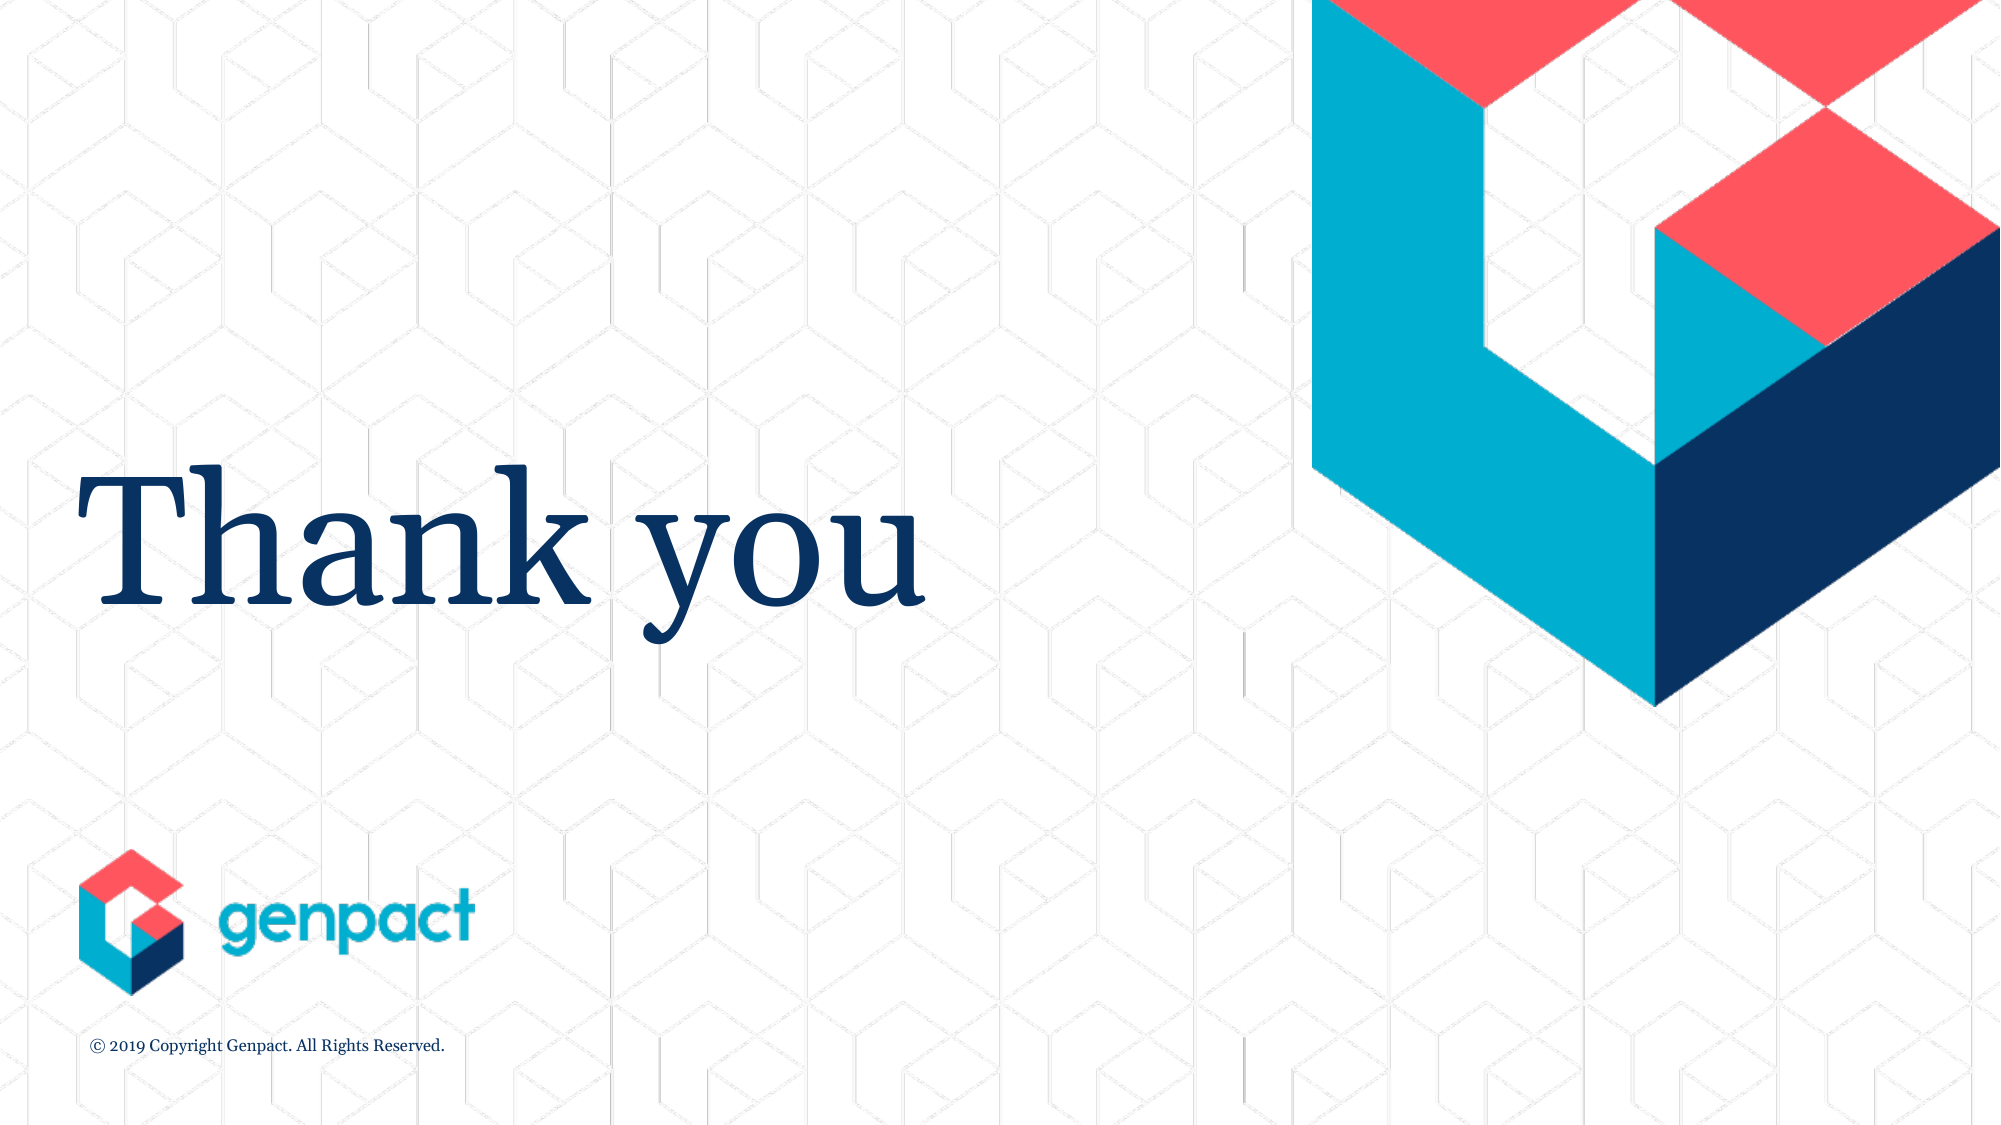

# Thank you
© 2019 Copyright Genpact. All Rights Reserved.